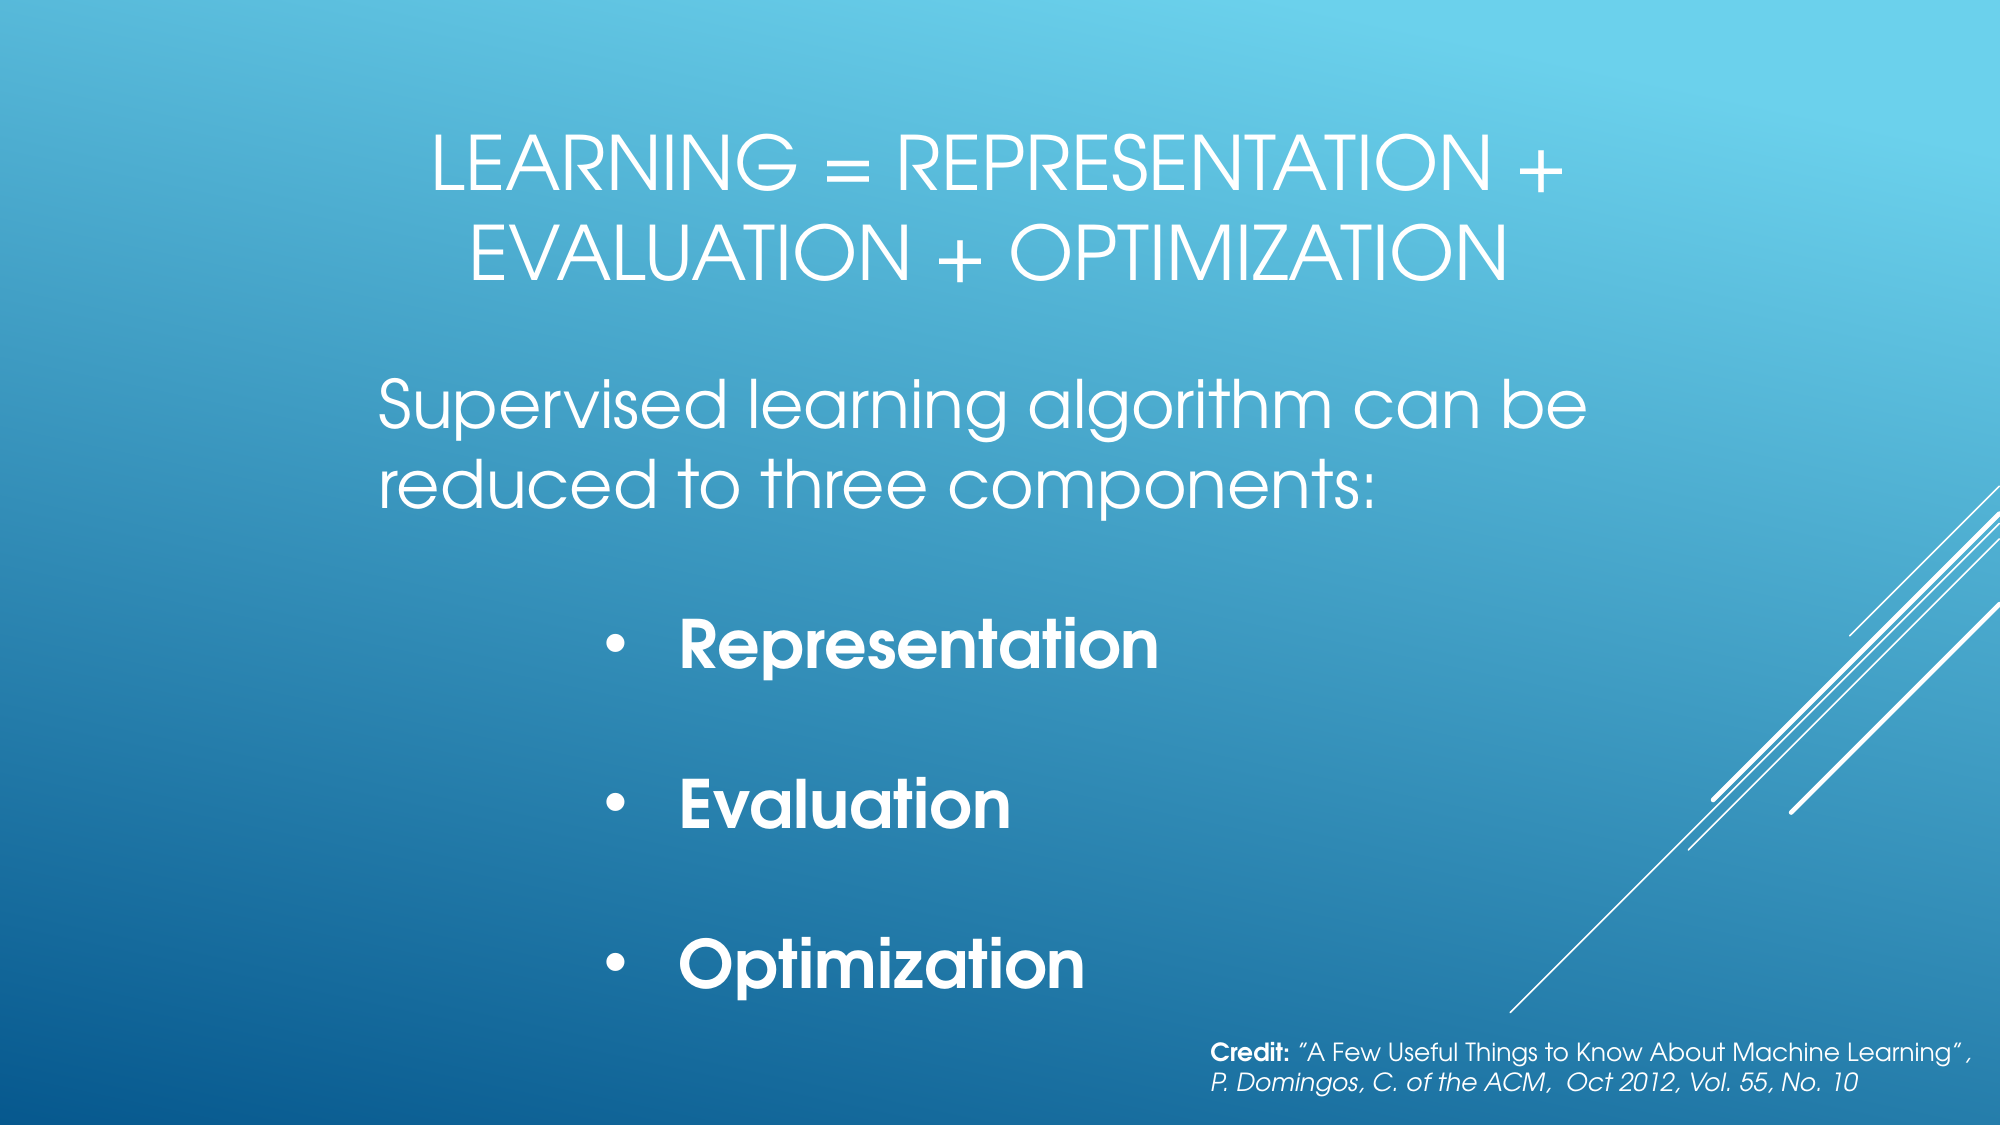

# Learning = Representation + Evaluation + Optimization
Supervised learning algorithm can be reduced to three components:

Representation

Evaluation

Optimization
Credit: ”A Few Useful Things to Know About Machine Learning”, P. Domingos, C. of the ACM,  Oct 2012, Vol. 55, No. 10